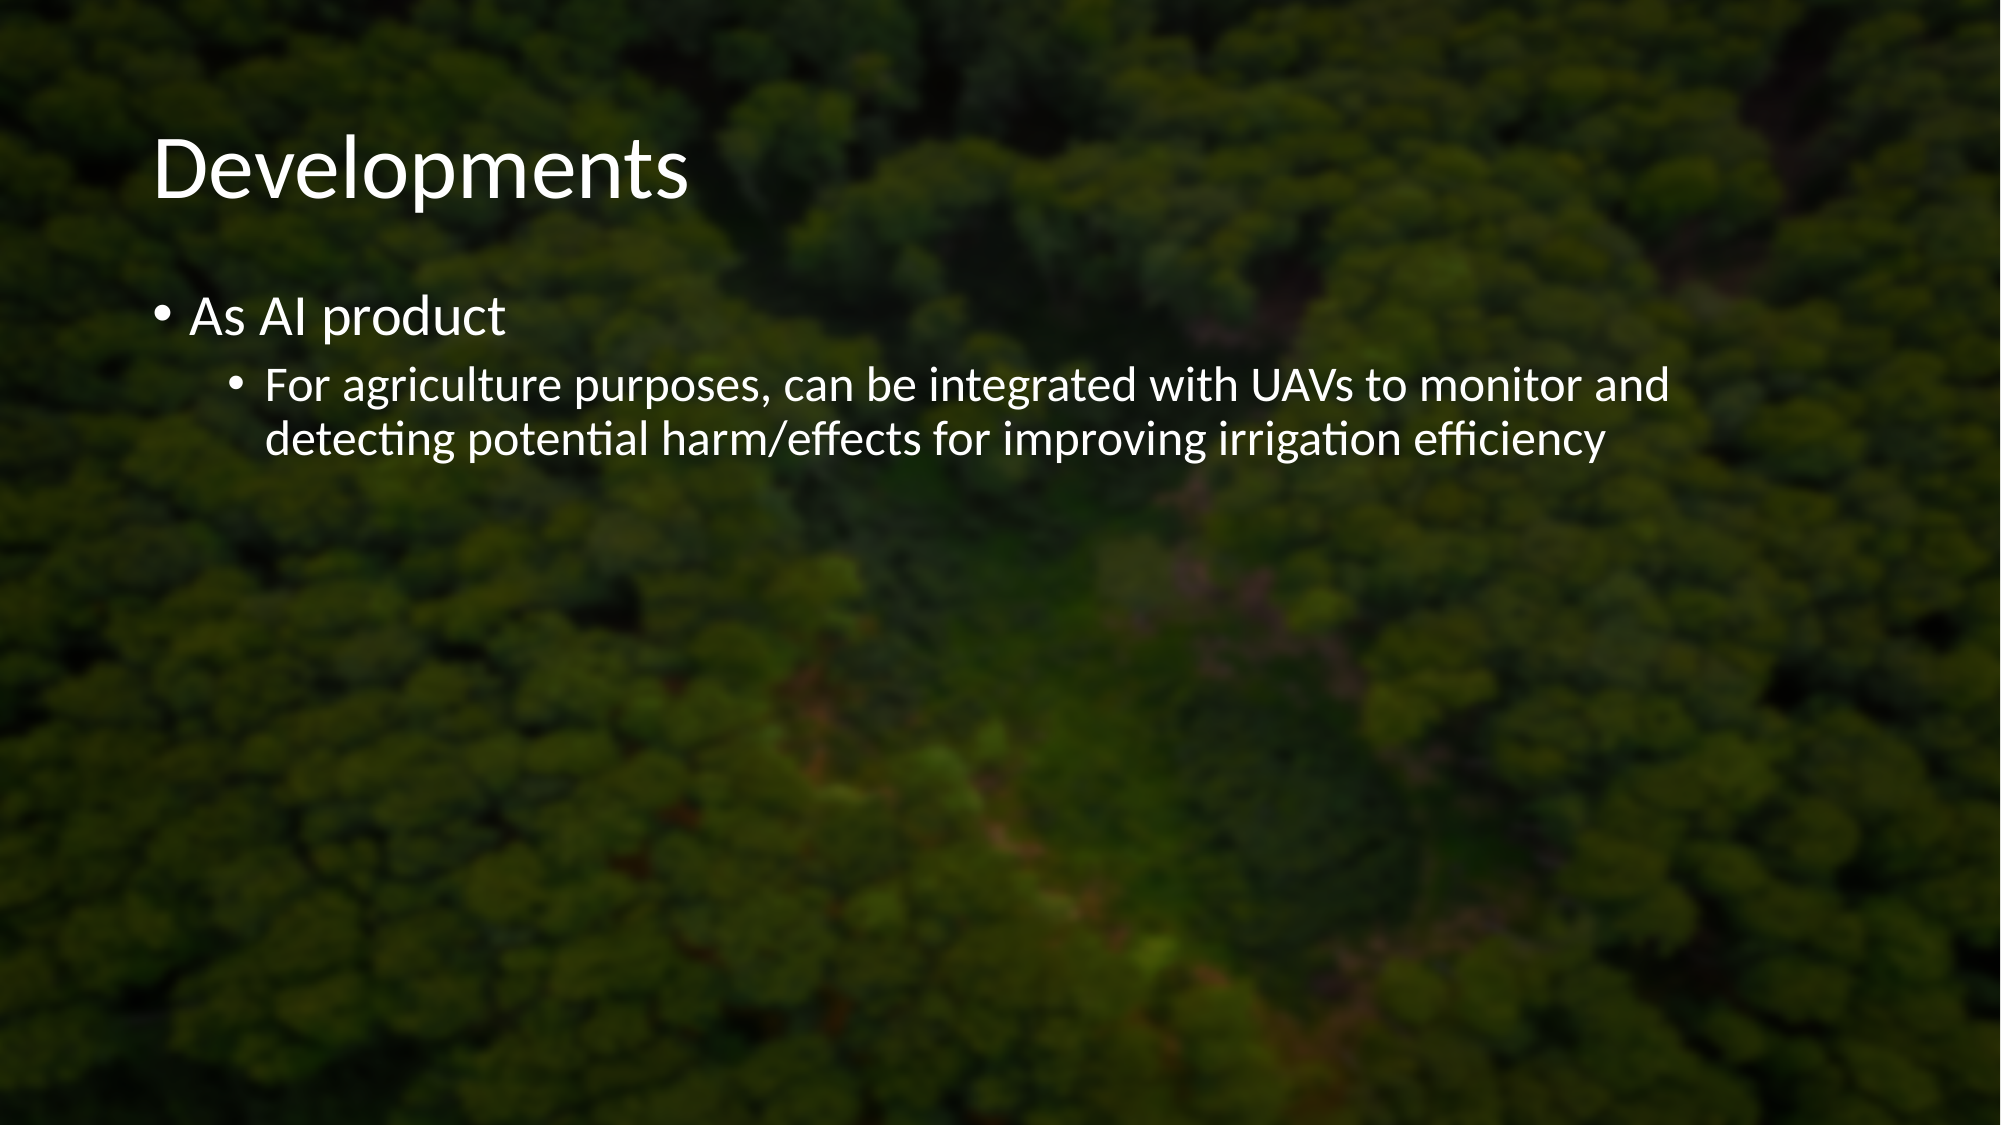

# Developments
As AI product
For agriculture purposes, can be integrated with UAVs to monitor and detecting potential harm/effects for improving irrigation efficiency